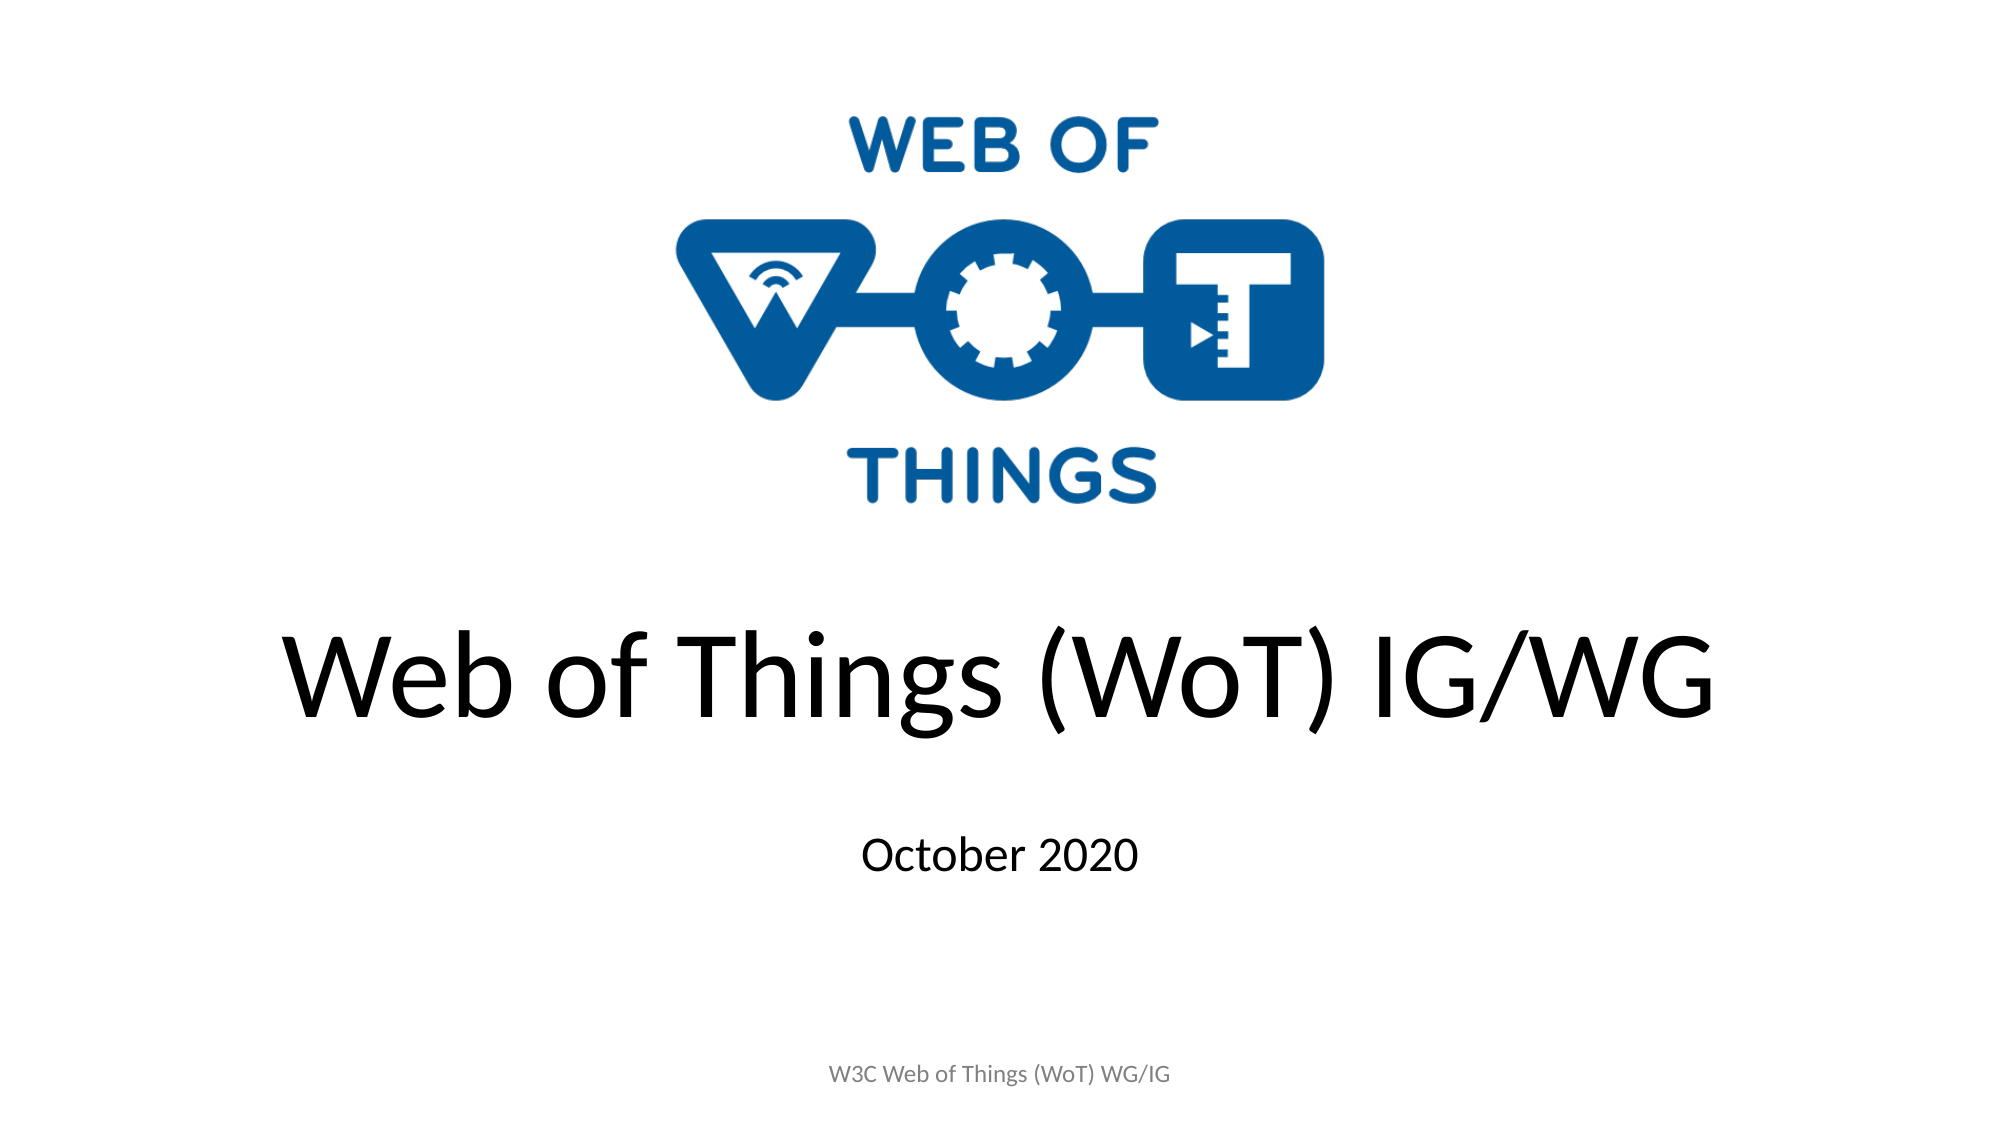

# Web of Things (WoT) IG/WG
October 2020
W3C Web of Things (WoT) WG/IG